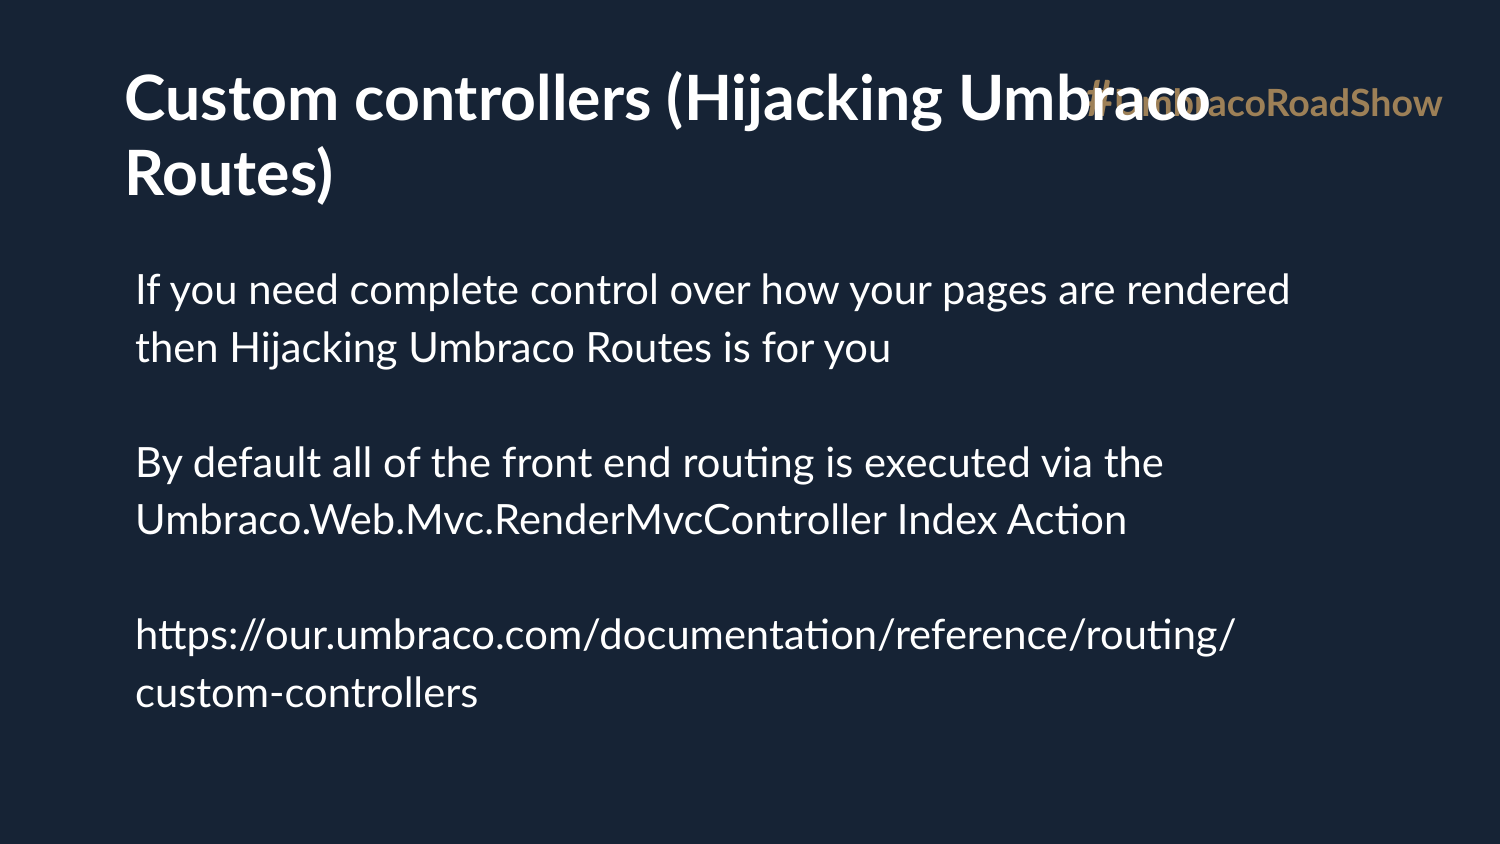

# Custom controllers (Hijacking Umbraco Routes)
If you need complete control over how your pages are rendered then Hijacking Umbraco Routes is for you

By default all of the front end routing is executed via the Umbraco.Web.Mvc.RenderMvcController Index Action

https://our.umbraco.com/documentation/reference/routing/custom-controllers